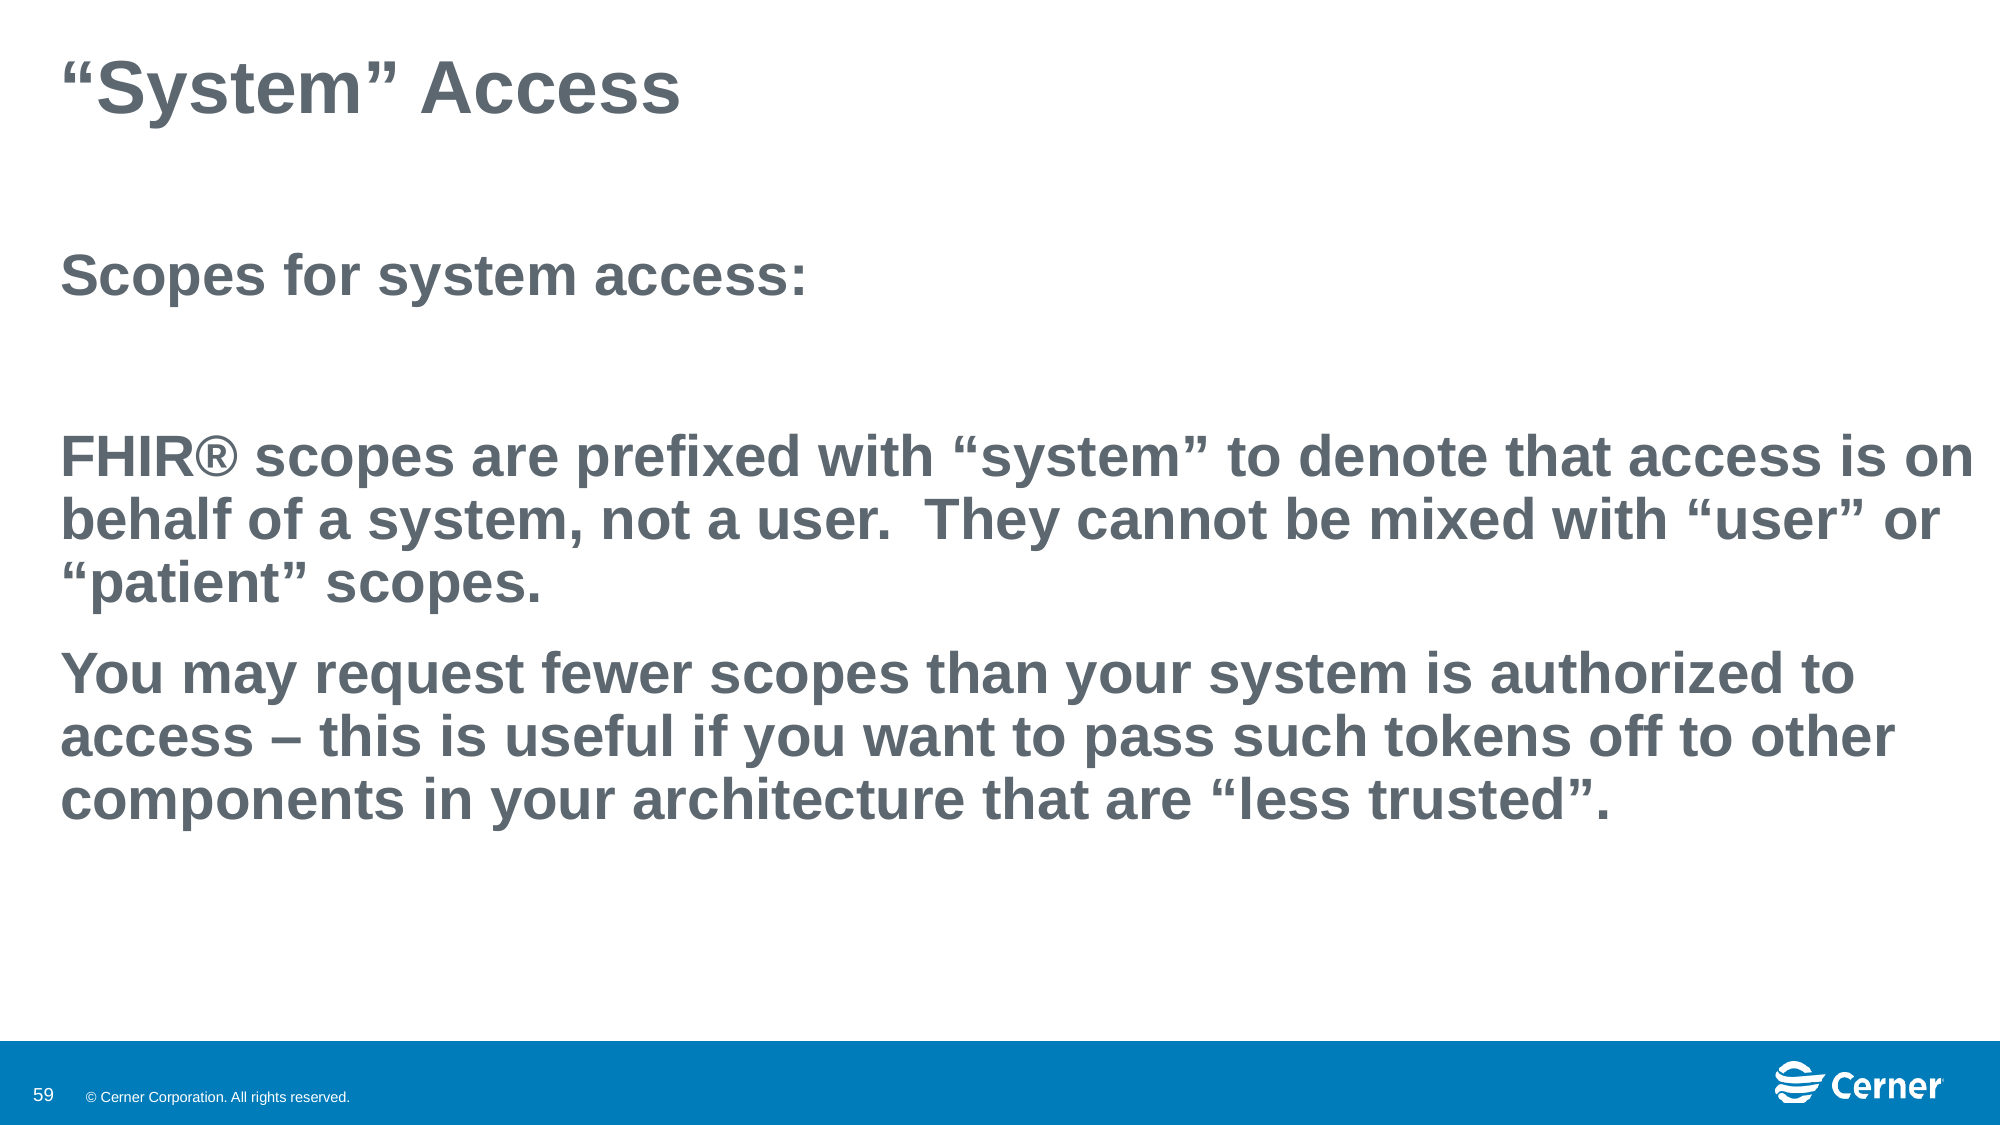

# “System” Access
Scopes for system access:

FHIR® scopes are prefixed with “system” to denote that access is on behalf of a system, not a user.  They cannot be mixed with “user” or “patient” scopes.
You may request fewer scopes than your system is authorized to access – this is useful if you want to pass such tokens off to other components in your architecture that are “less trusted”.